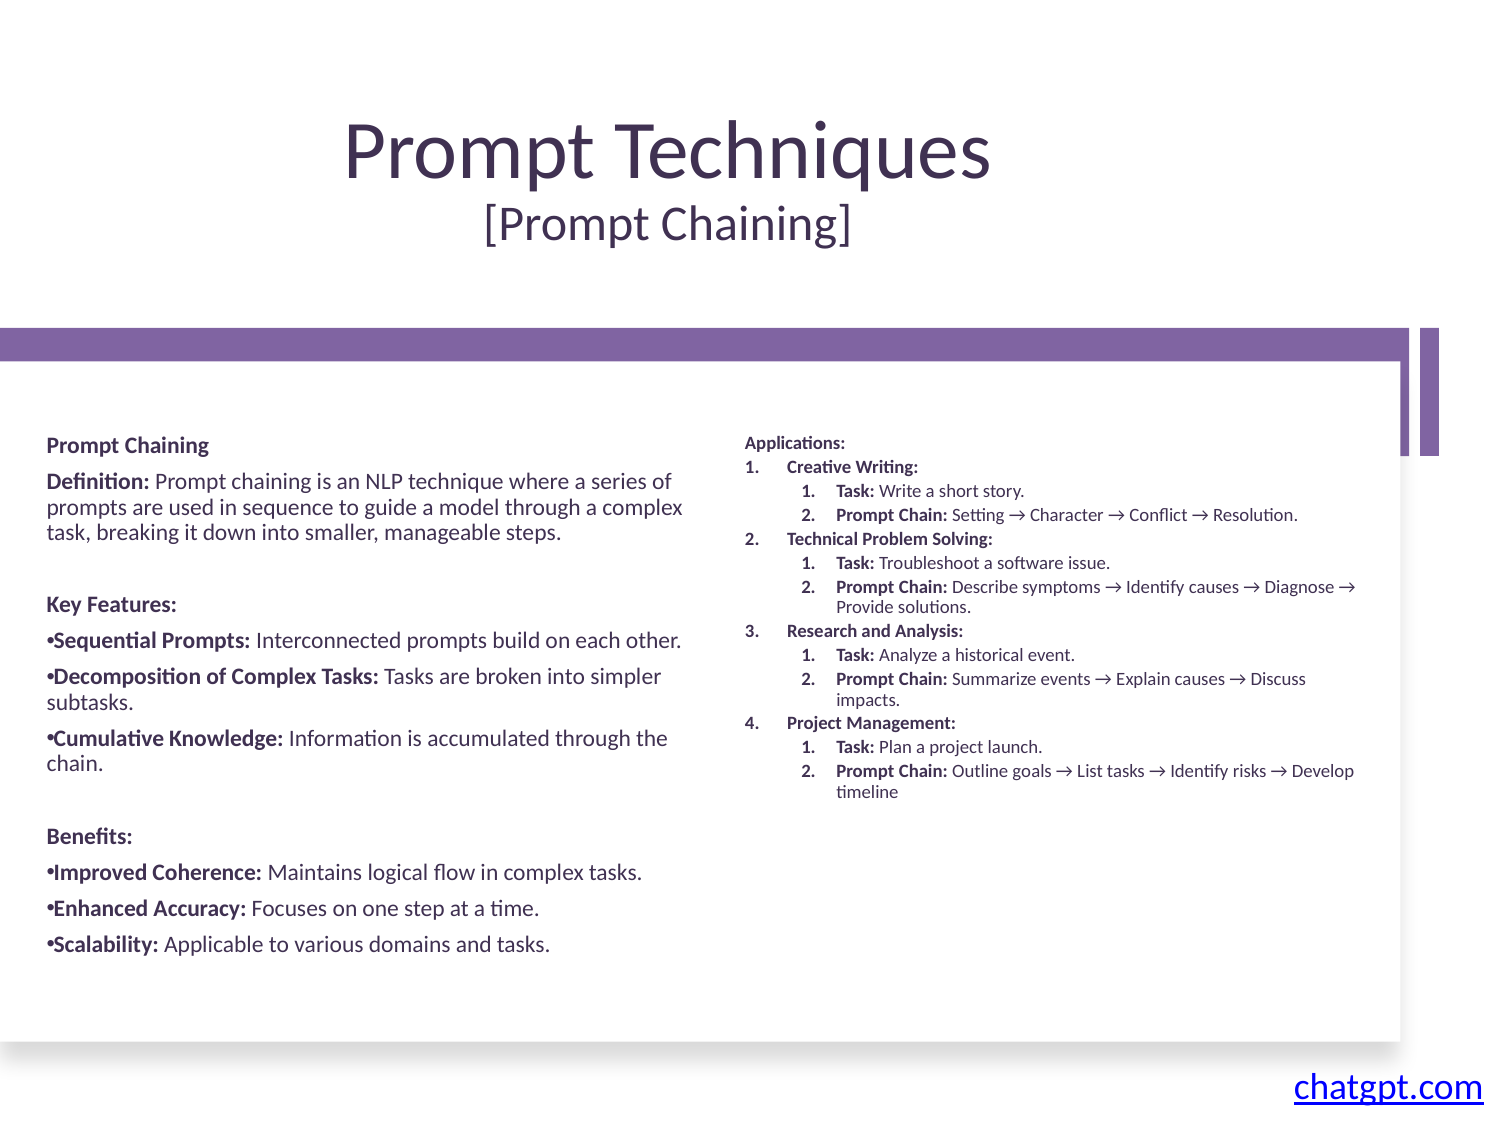

# Prompt Techniques [Prompt Chaining]

Applications:
Creative Writing:
Task: Write a short story.
Prompt Chain: Setting → Character → Conflict → Resolution.
Technical Problem Solving:
Task: Troubleshoot a software issue.
Prompt Chain: Describe symptoms → Identify causes → Diagnose → Provide solutions.
Research and Analysis:
Task: Analyze a historical event.
Prompt Chain: Summarize events → Explain causes → Discuss impacts.
Project Management:
Task: Plan a project launch.
Prompt Chain: Outline goals → List tasks → Identify risks → Develop timeline
Prompt Chaining
Definition: Prompt chaining is an NLP technique where a series of prompts are used in sequence to guide a model through a complex task, breaking it down into smaller, manageable steps.

Key Features:
Sequential Prompts: Interconnected prompts build on each other.
Decomposition of Complex Tasks: Tasks are broken into simpler subtasks.
Cumulative Knowledge: Information is accumulated through the chain.

Benefits:
Improved Coherence: Maintains logical flow in complex tasks.
Enhanced Accuracy: Focuses on one step at a time.
Scalability: Applicable to various domains and tasks.
chatgpt.com